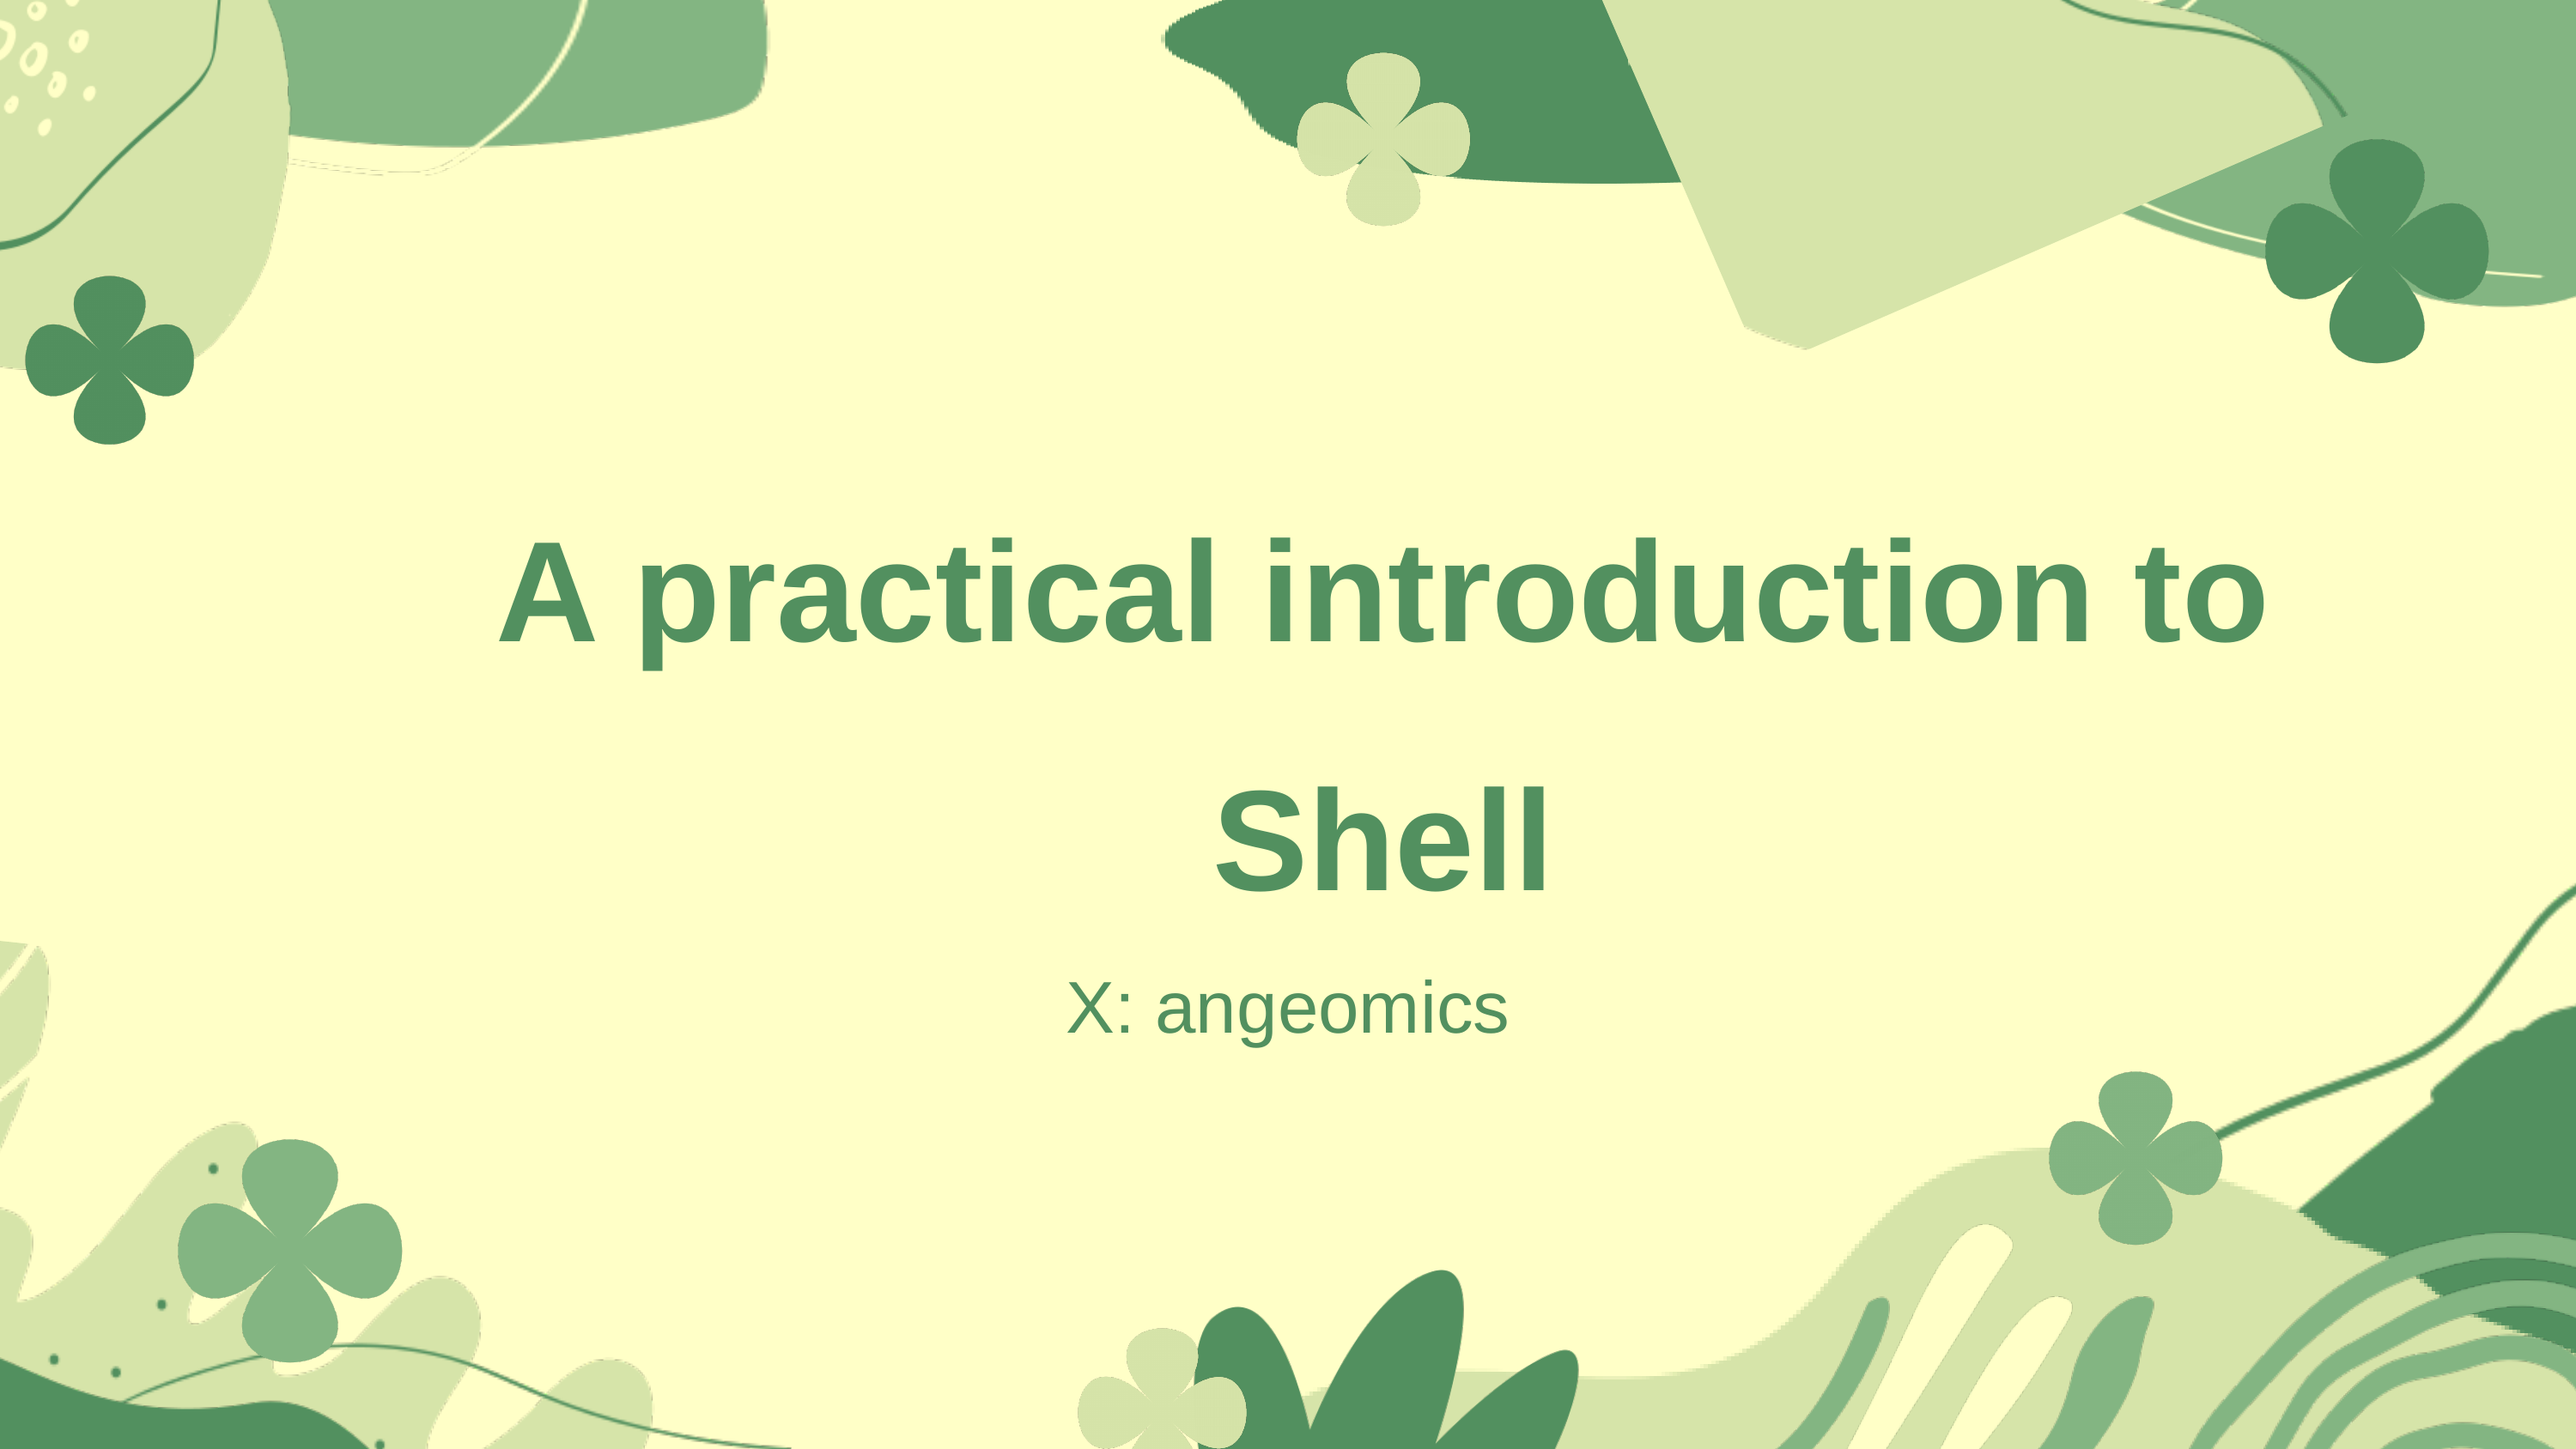

A practical introduction to Shell

X: angeomics